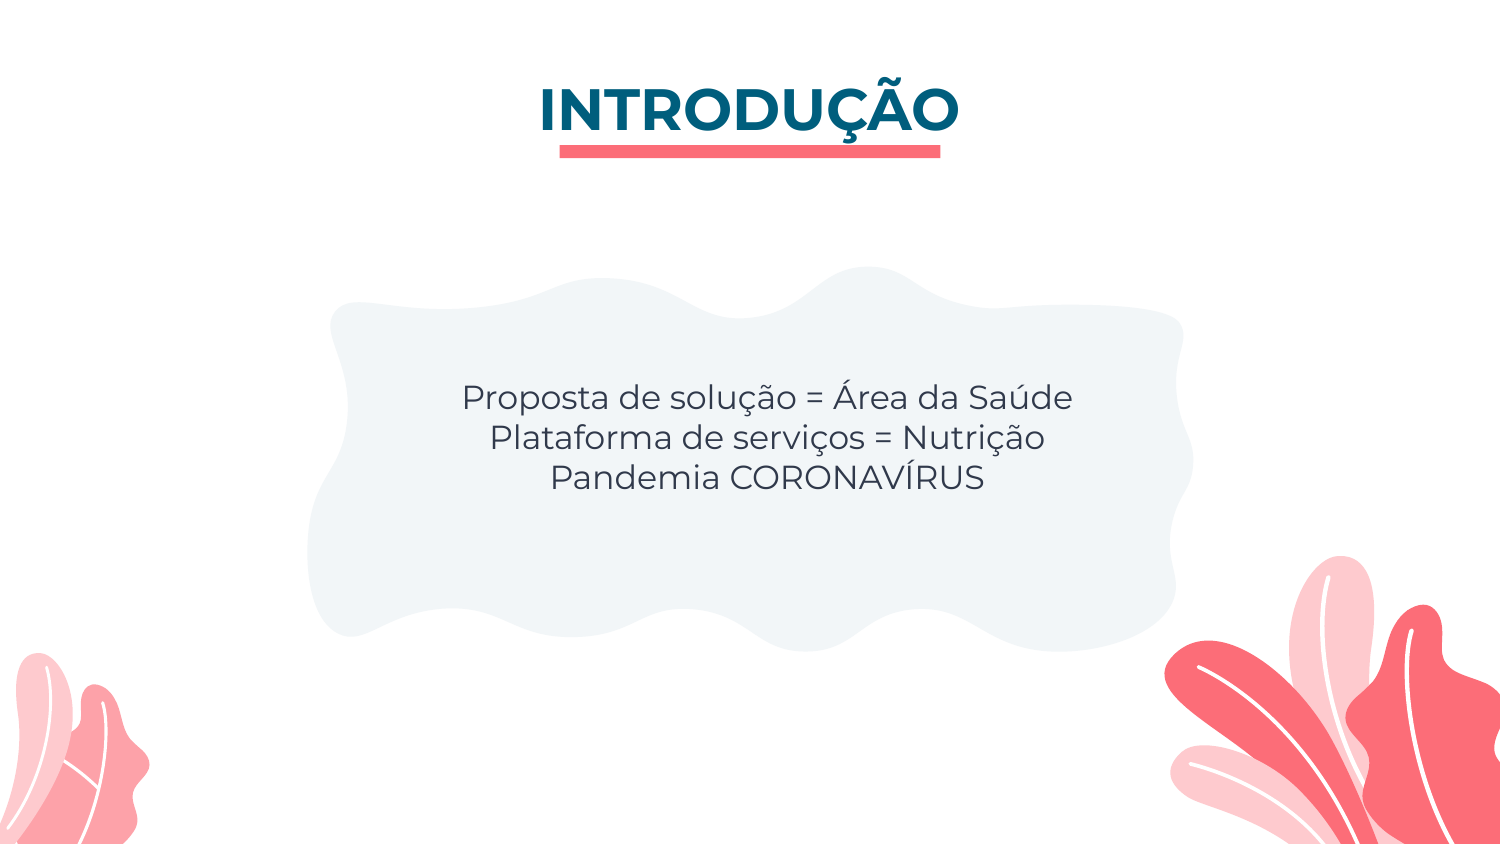

# INTRODUÇÃO

Proposta de solução = Área da Saúde
Plataforma de serviços = Nutrição
Pandemia CORONAVÍRUS